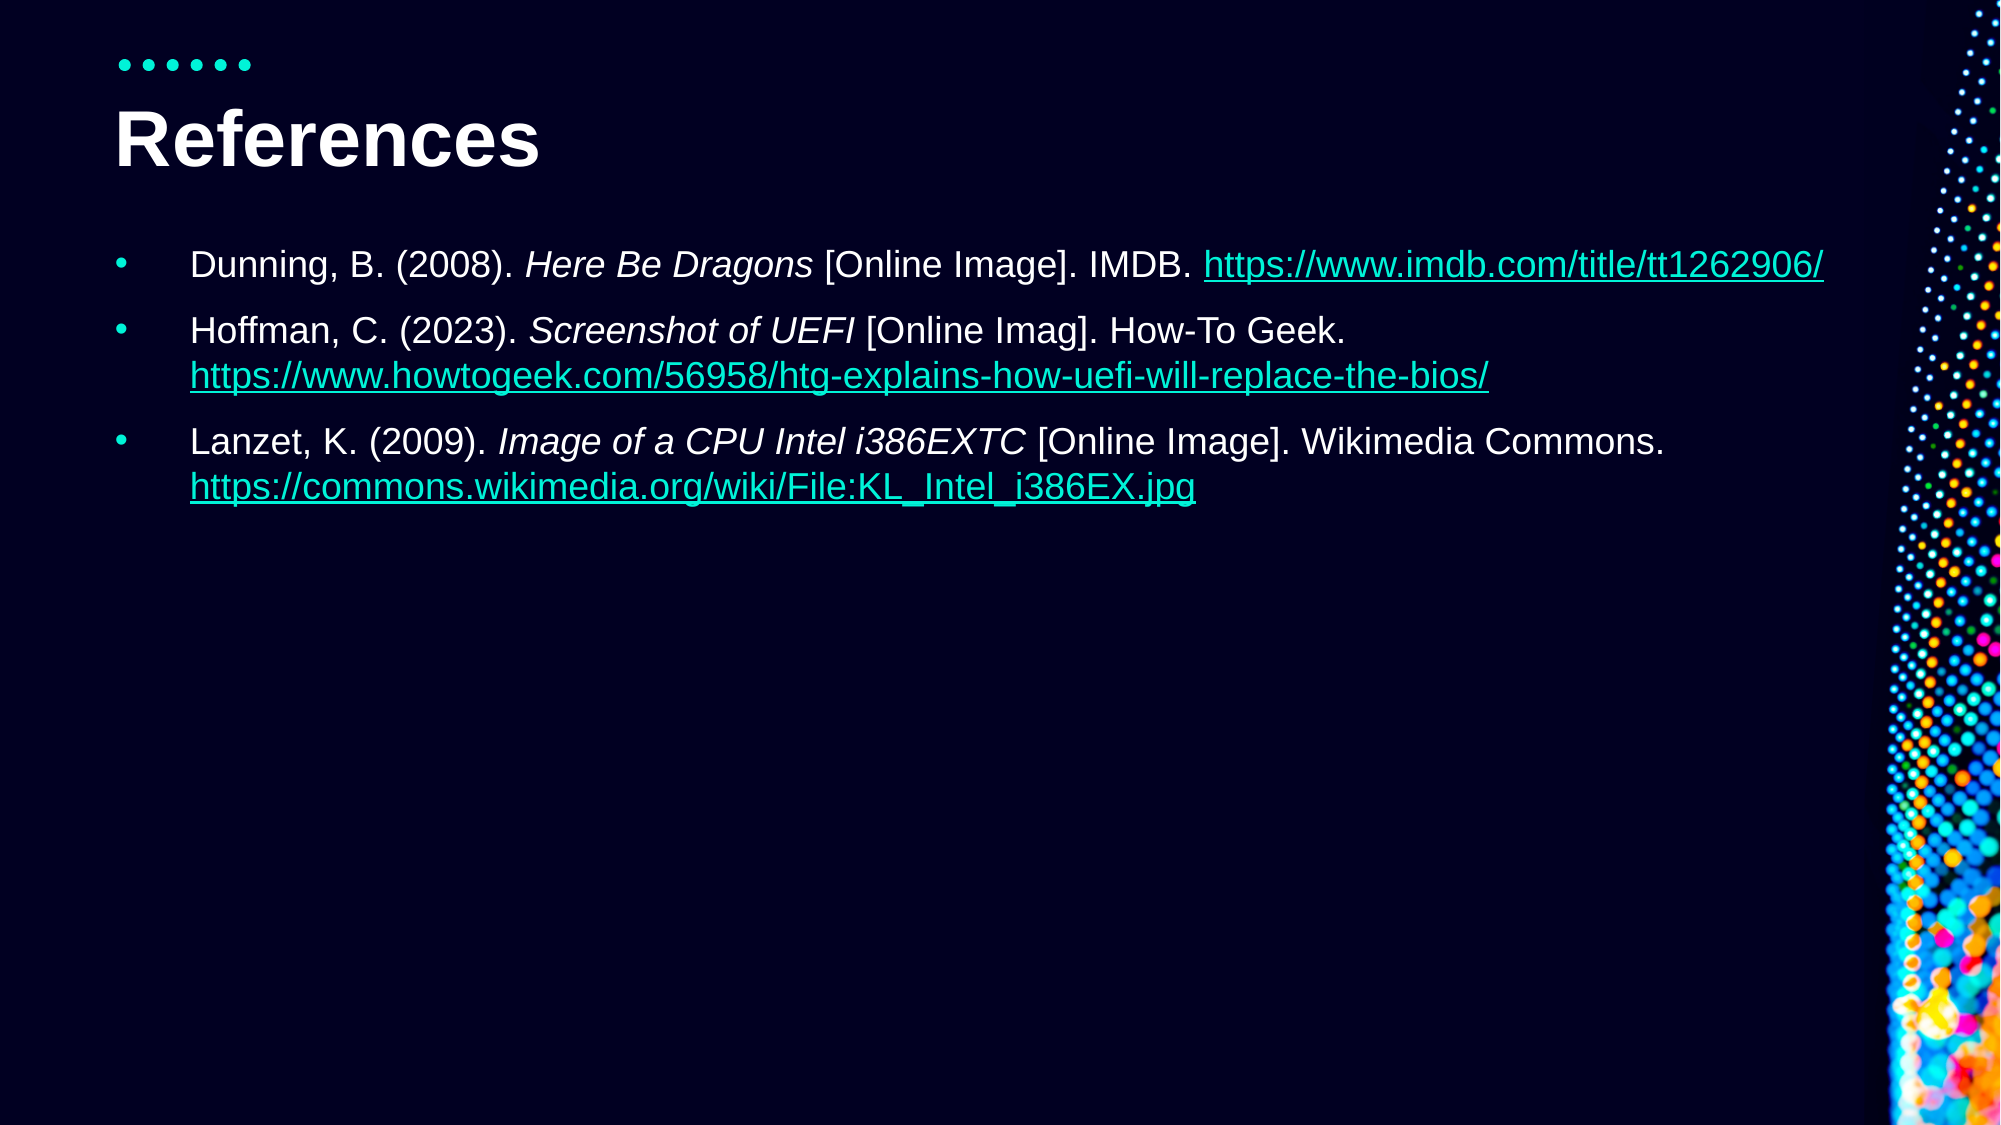

# References
Dunning, B. (2008). Here Be Dragons [Online Image]. IMDB. https://www.imdb.com/title/tt1262906/
Hoffman, C. (2023). Screenshot of UEFI [Online Imag]. How-To Geek. https://www.howtogeek.com/56958/htg-explains-how-uefi-will-replace-the-bios/
Lanzet, K. (2009). Image of a CPU Intel i386EXTC [Online Image]. Wikimedia Commons. https://commons.wikimedia.org/wiki/File:KL_Intel_i386EX.jpg